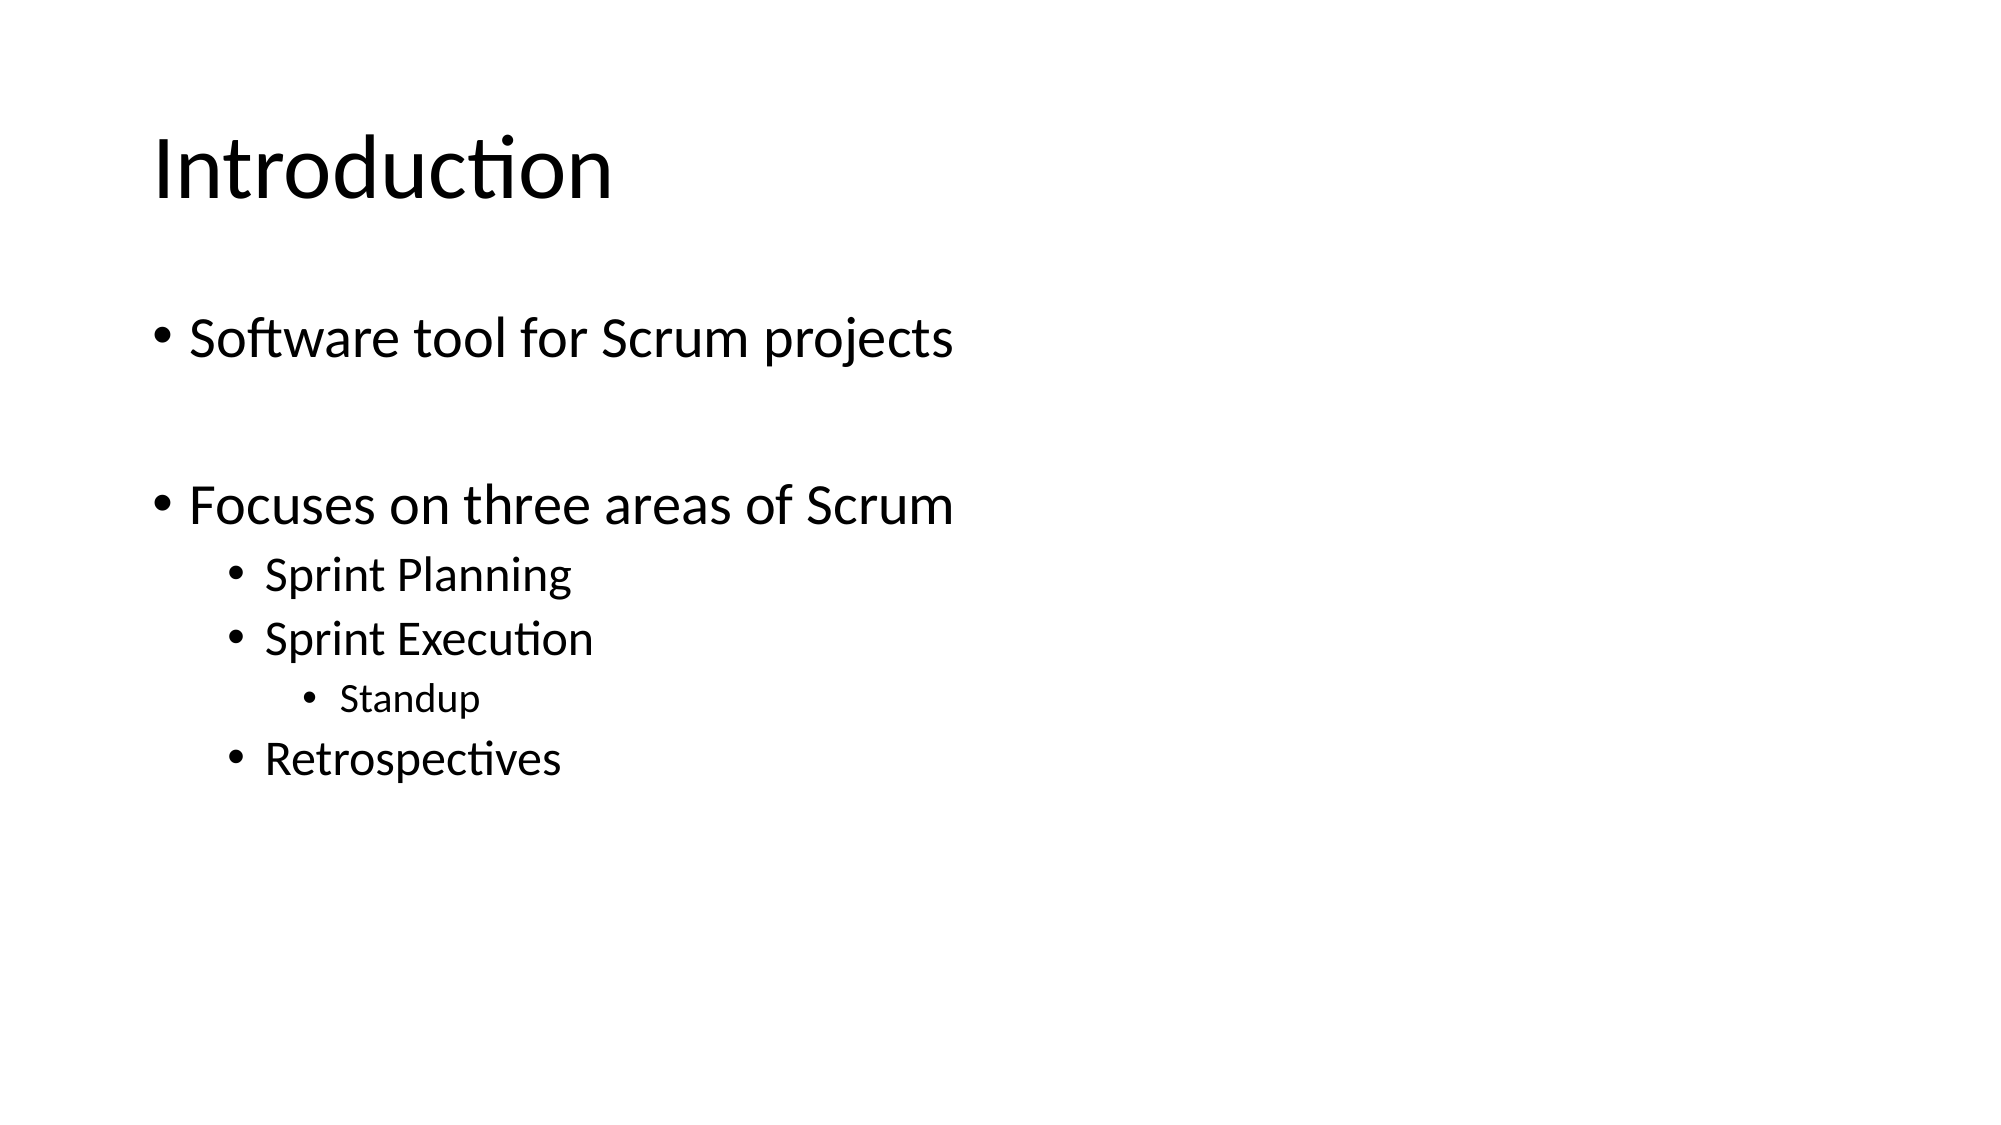

# Introduction
Software tool for Scrum projects

Focuses on three areas of Scrum
Sprint Planning
Sprint Execution
Standup
Retrospectives